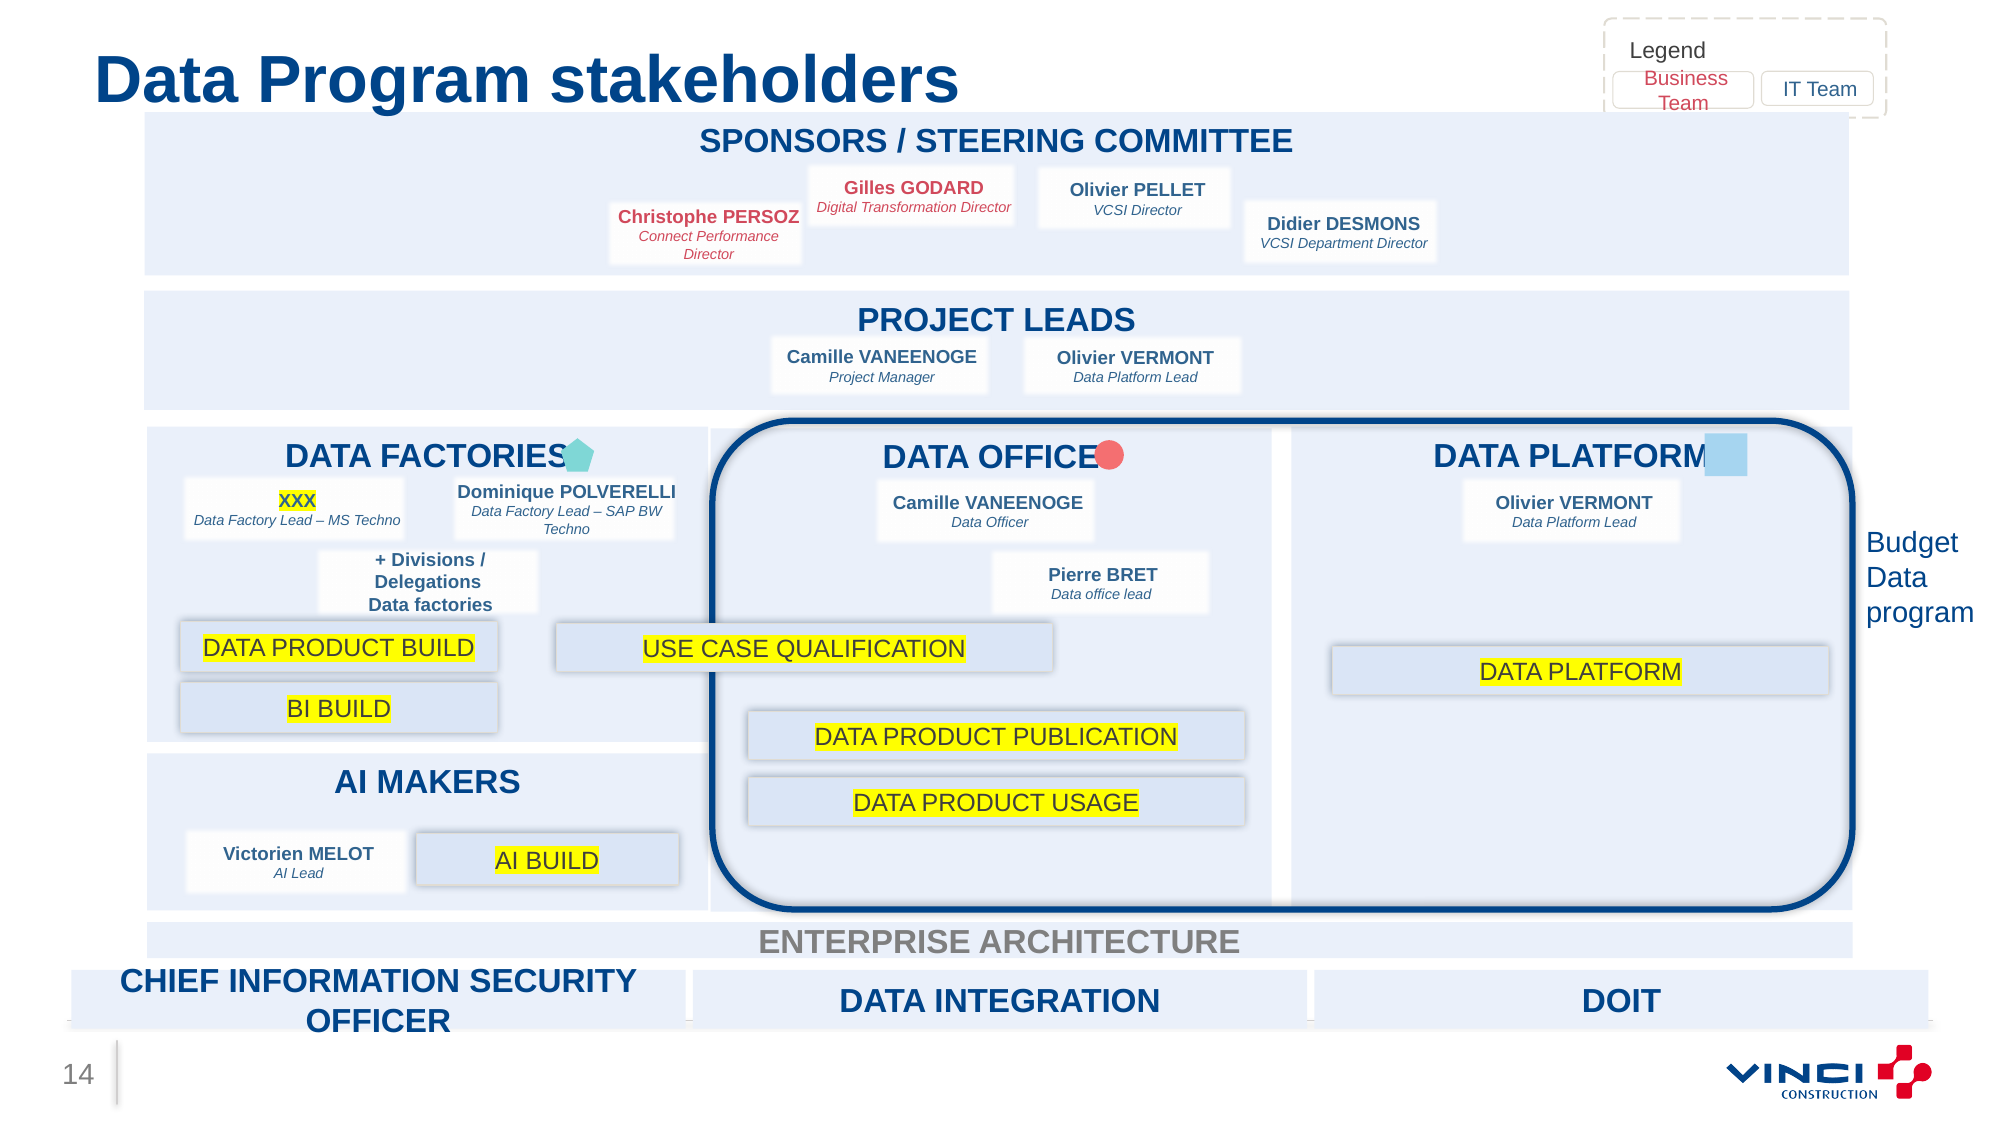

Data Program stakeholders

Legend
IT Team
Business Team
SPONSORS / STEERING COMMITTEE
Gilles GODARD
Digital Transformation Director
Olivier PELLET
VCSI Director
Didier DESMONS
VCSI Department Director
Christophe PERSOZ
Connect Performance Director
PROJECT LEADS
Camille VANEENOGE
Project Manager
Olivier VERMONT
Data Platform Lead

DATA FACTORIES
DATA PLATFORM
DATA OFFICE

XXX
Data Factory Lead – MS Techno
Dominique POLVERELLI
Data Factory Lead – SAP BW Techno
Camille VANEENOGE
 Data Officer
Olivier VERMONT
Data Platform Lead
Budget Data program
+ Divisions / Delegations
Data factories
Pierre BRET
Data office lead
DATA PRODUCT BUILD
USE CASE QUALIFICATION
DATA PLATFORM
BI BUILD
DATA PRODUCT PUBLICATION
AI MAKERS
DATA PRODUCT USAGE
Victorien MELOT
AI Lead
AI BUILD
ENTERPRISE ARCHITECTURE
CHIEF INFORMATION SECURITY OFFICER
DATA INTEGRATION
DOIT